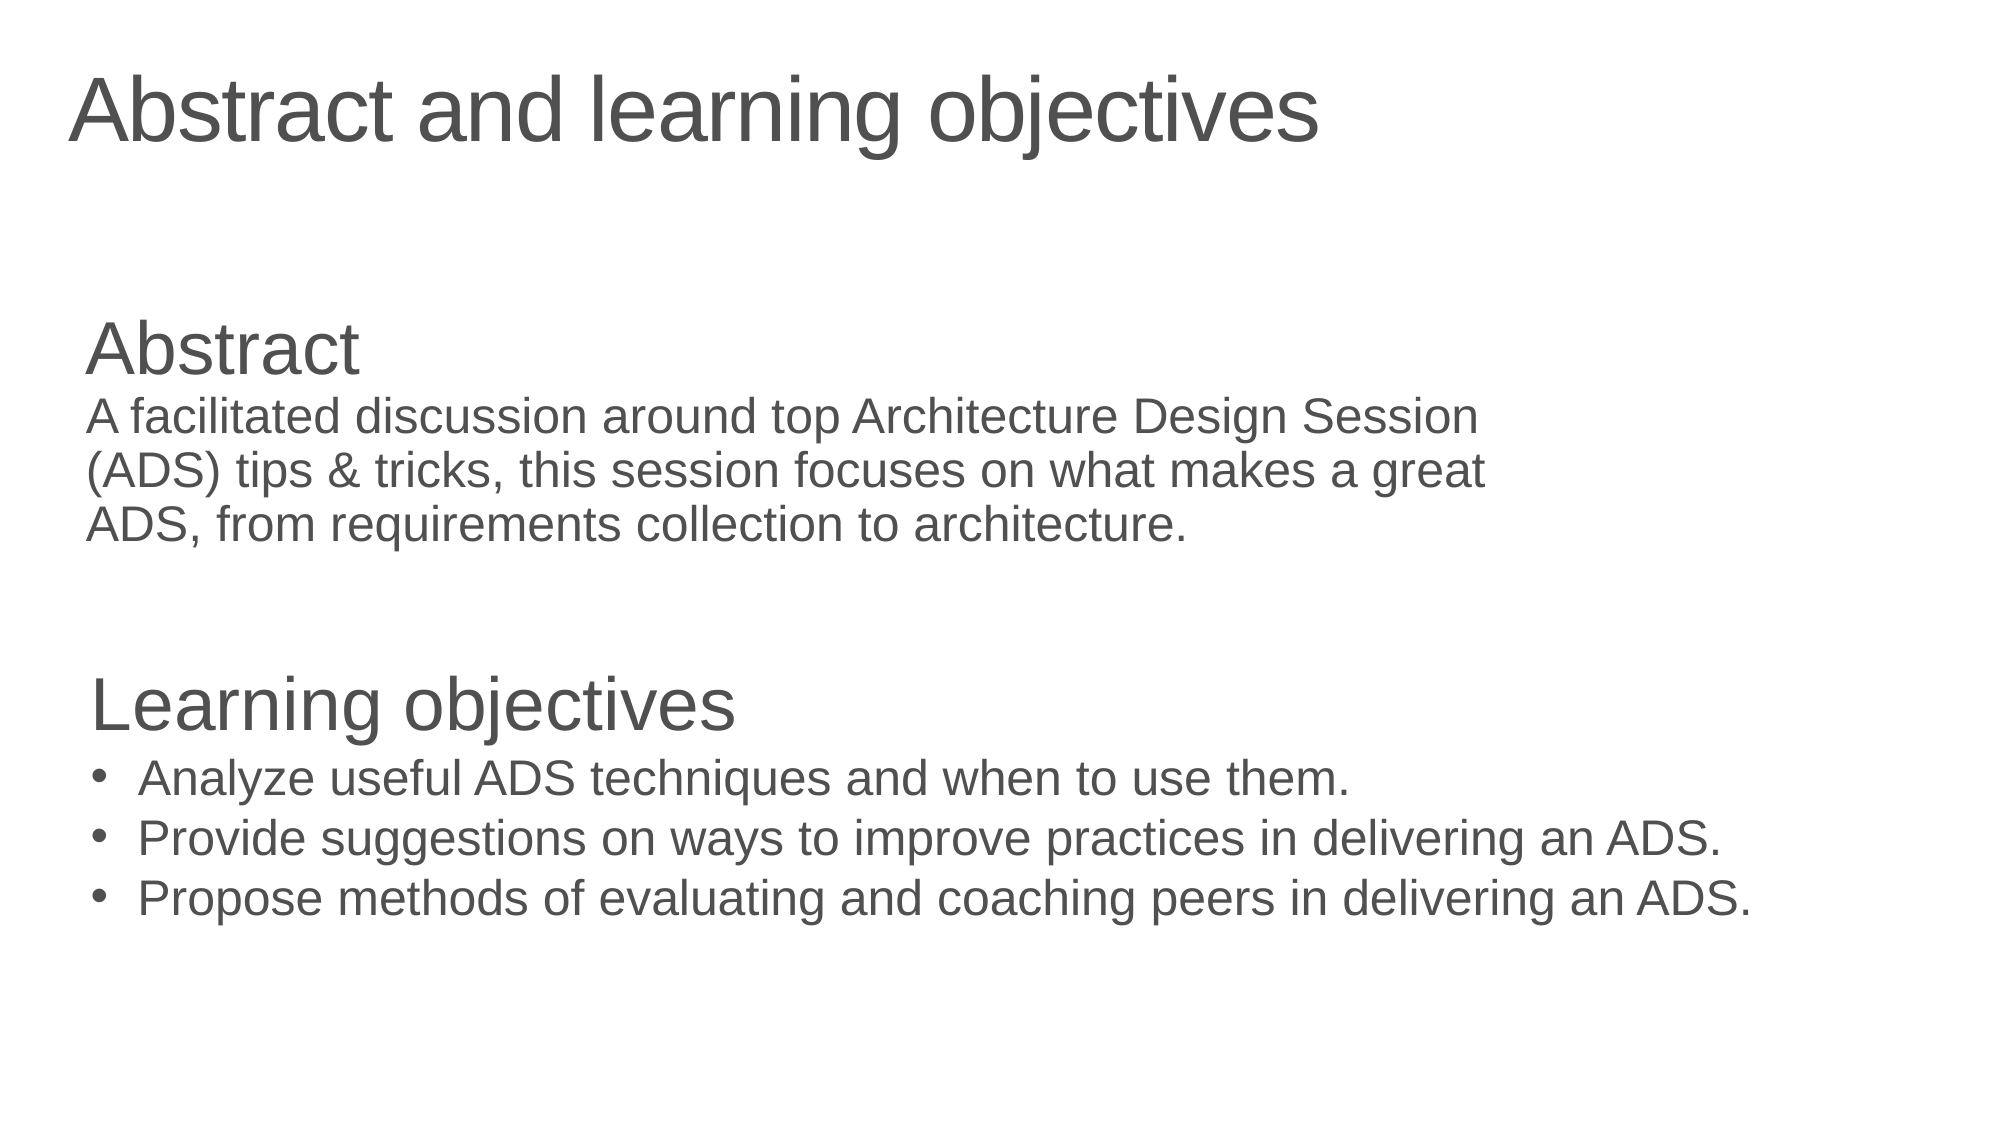

# Abstract and learning objectives
Abstract
A facilitated discussion around top Architecture Design Session (ADS) tips & tricks, this session focuses on what makes a great ADS, from requirements collection to architecture.
Learning objectives
Analyze useful ADS techniques and when to use them.
Provide suggestions on ways to improve practices in delivering an ADS.
Propose methods of evaluating and coaching peers in delivering an ADS.